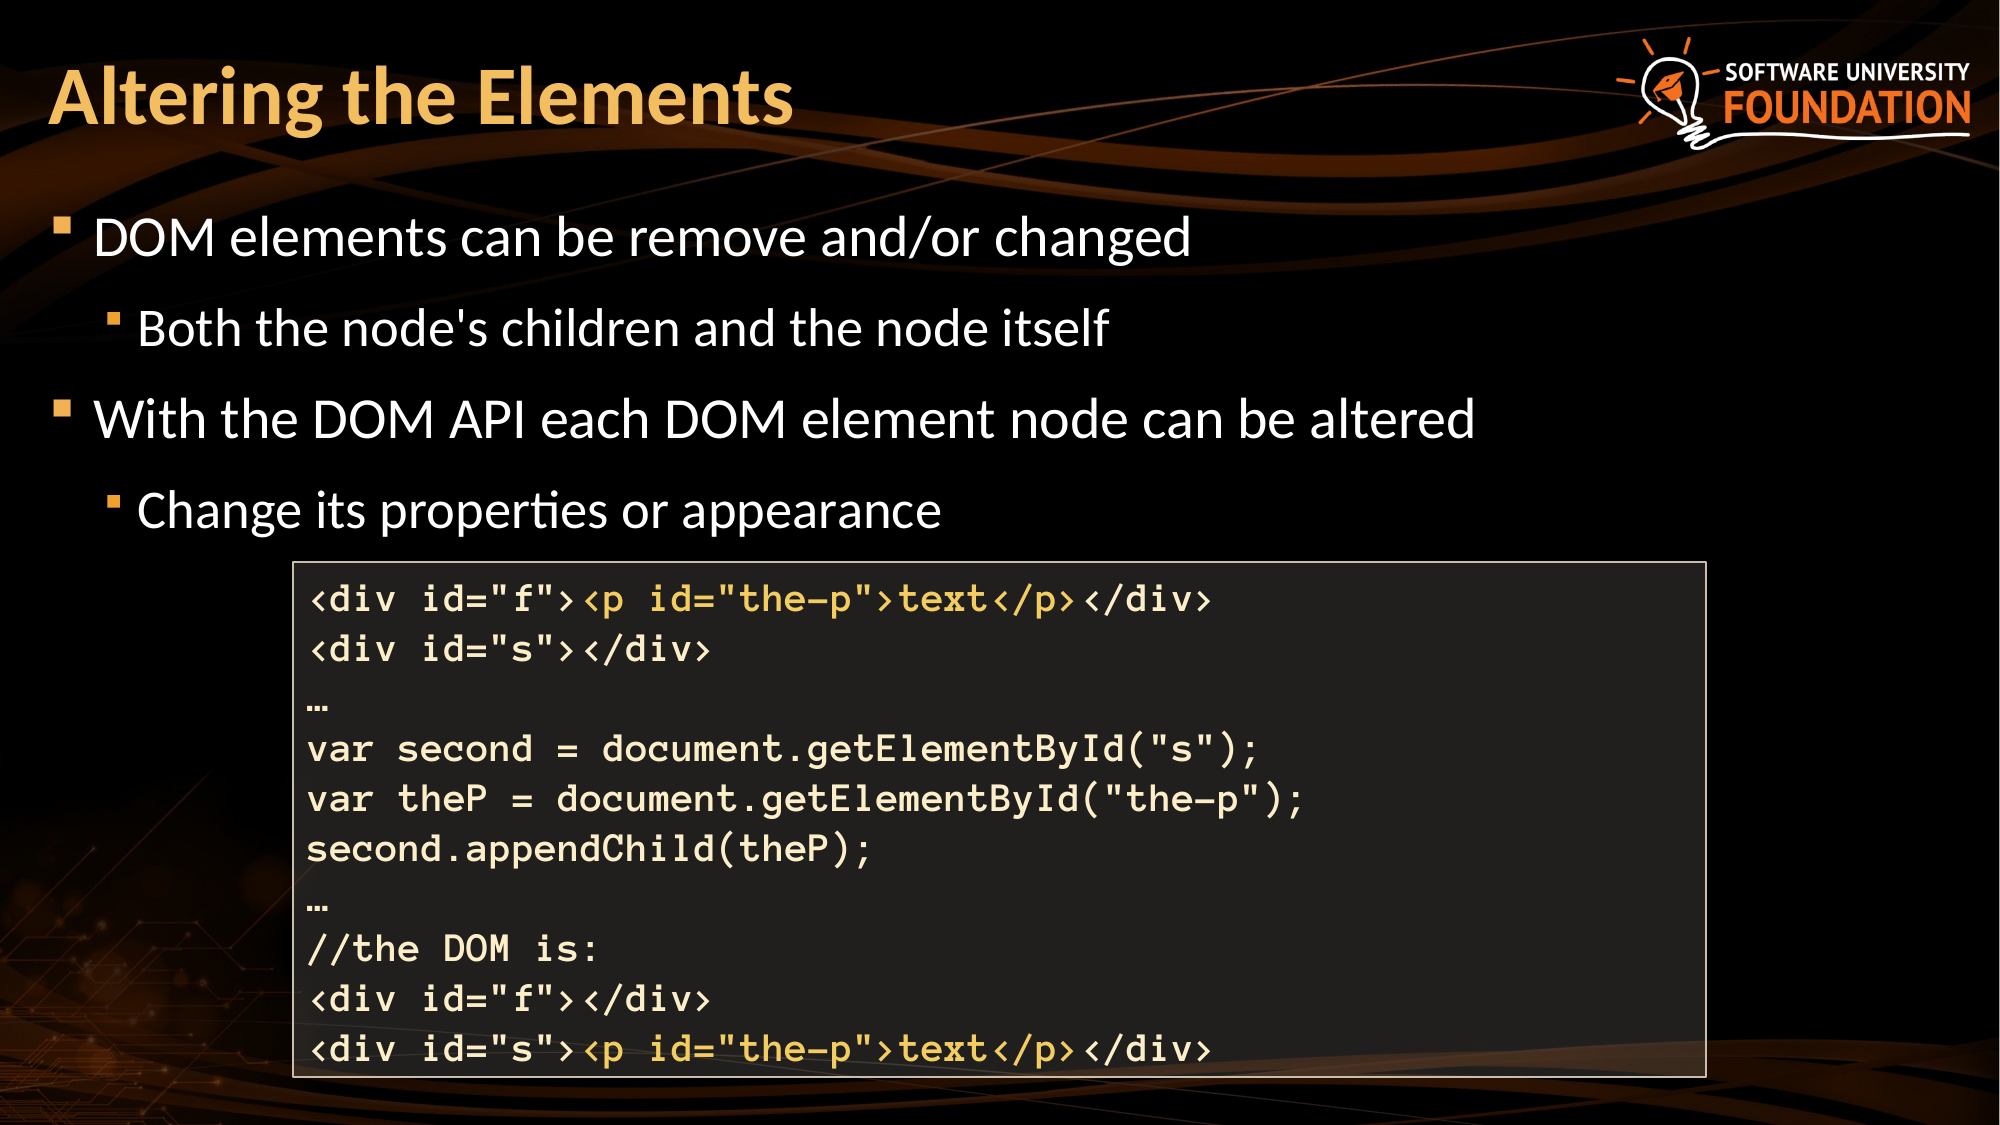

# Altering the Elements
DOM elements can be remove and/or changed
Both the node's children and the node itself
With the DOM API each DOM element node can be altered
Change its properties or appearance
<div id="f"><p id="the-p">text</p></div>
<div id="s"></div>
…
var second = document.getElementById("s");
var theP = document.getElementById("the-p");
second.appendChild(theP);
…
//the DOM is:
<div id="f"></div>
<div id="s"><p id="the-p">text</p></div>